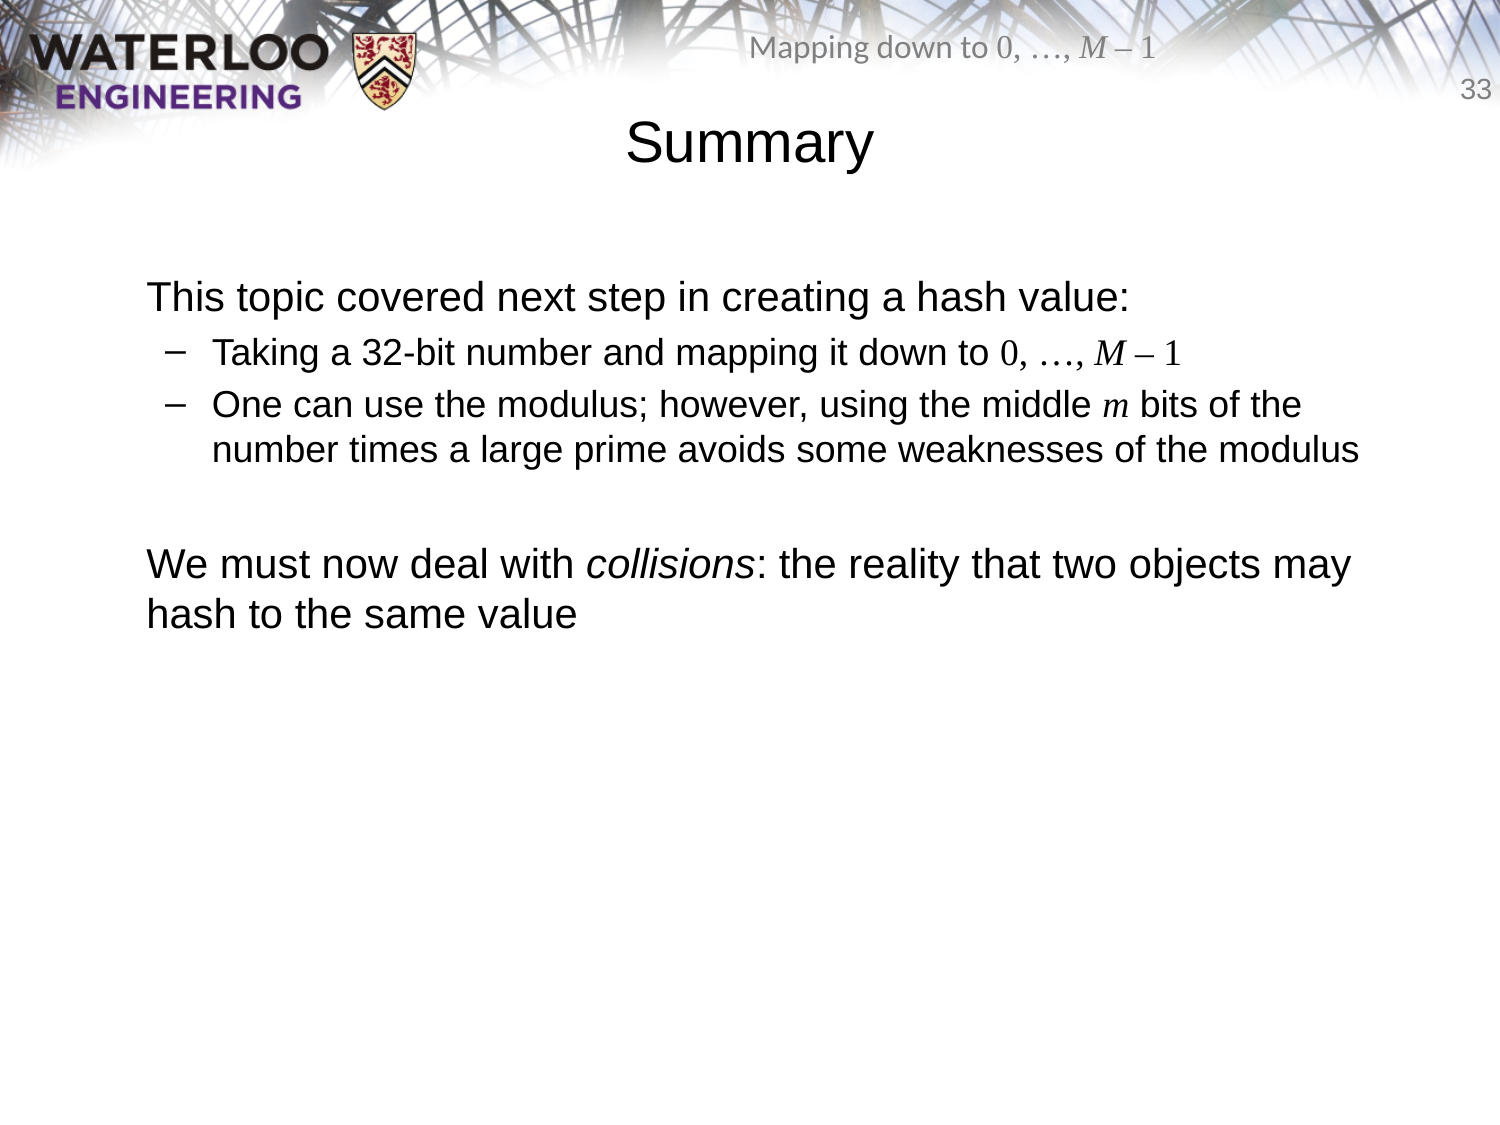

# Summary
	This topic covered next step in creating a hash value:
Taking a 32-bit number and mapping it down to 0, …, M – 1
One can use the modulus; however, using the middle m bits of the number times a large prime avoids some weaknesses of the modulus

	We must now deal with collisions: the reality that two objects may hash to the same value